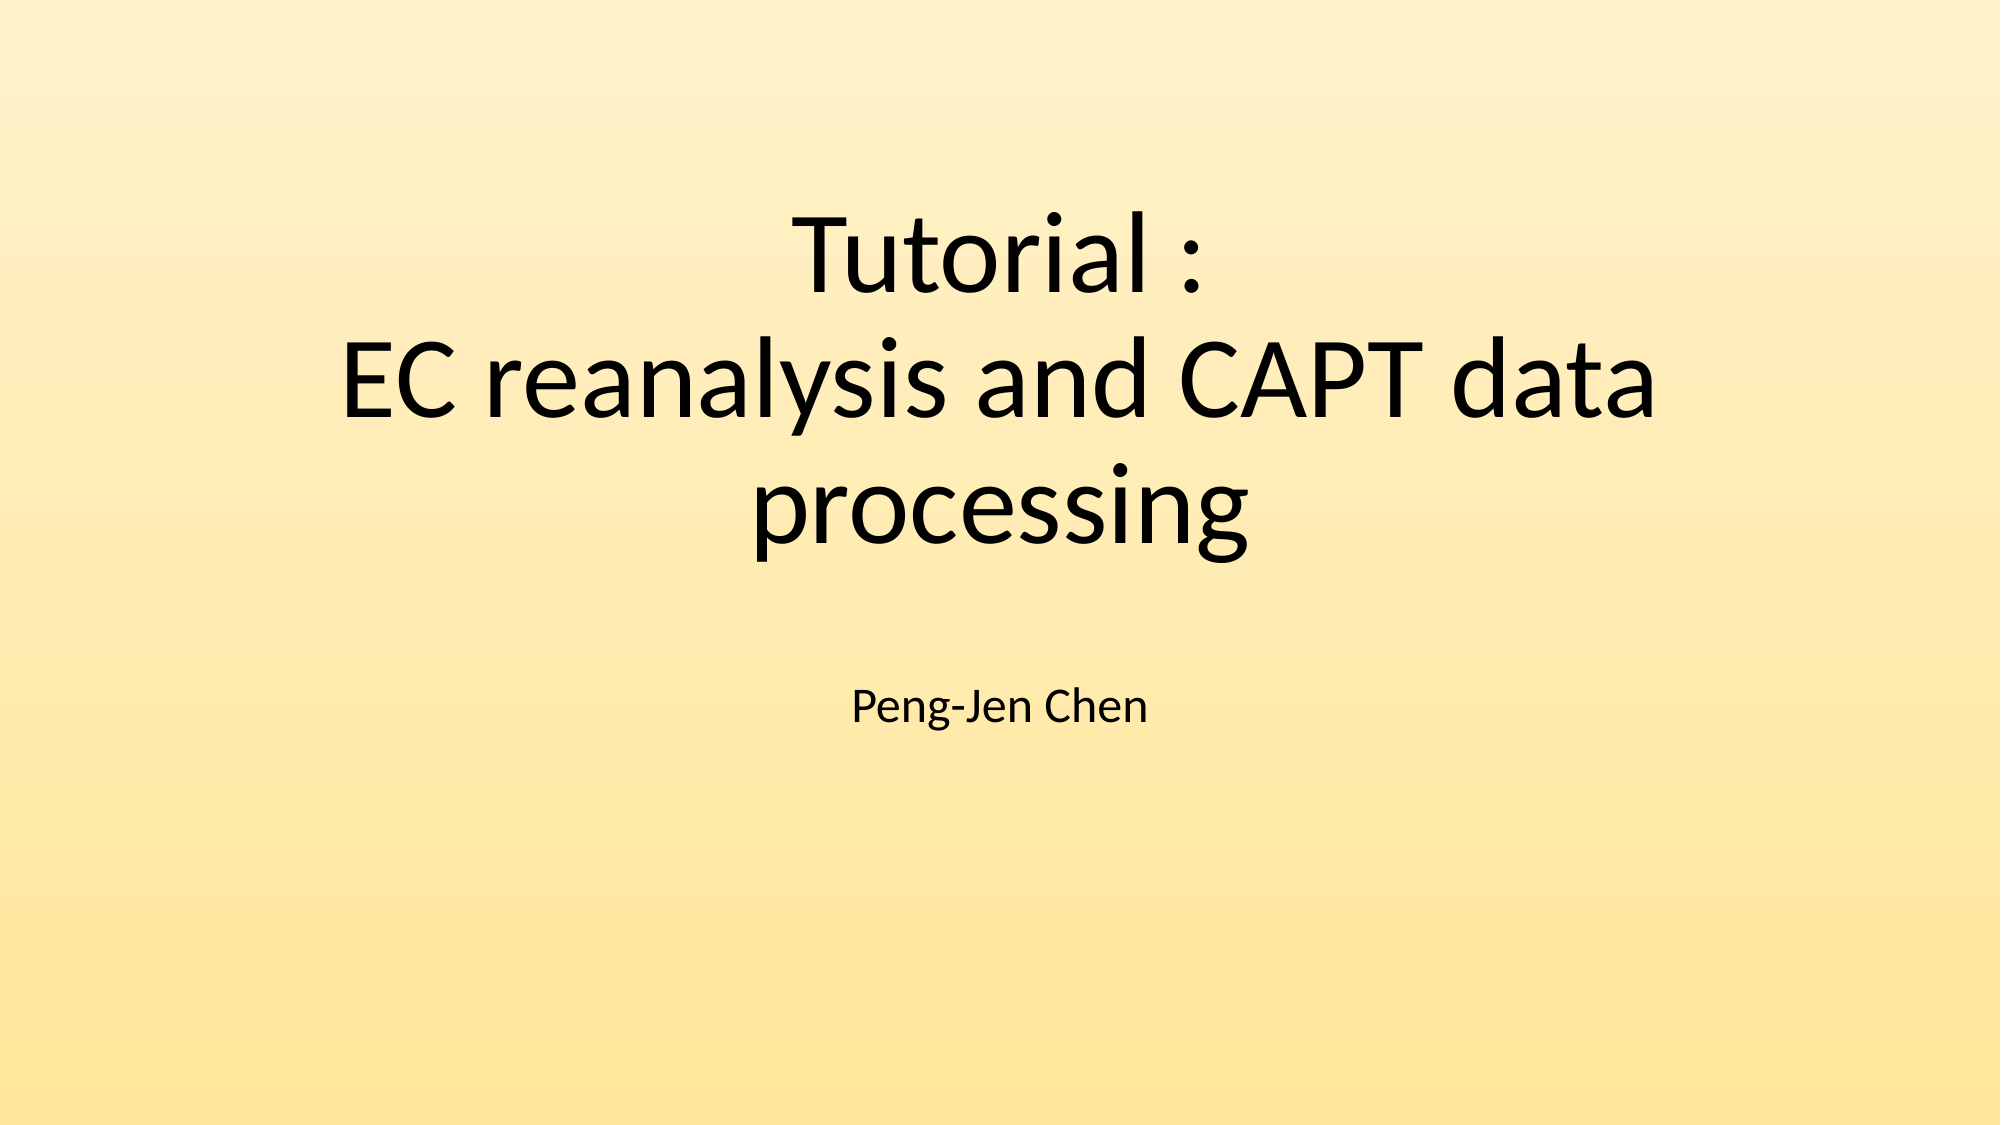

# Tutorial : EC reanalysis and CAPT data processing

Peng-Jen Chen